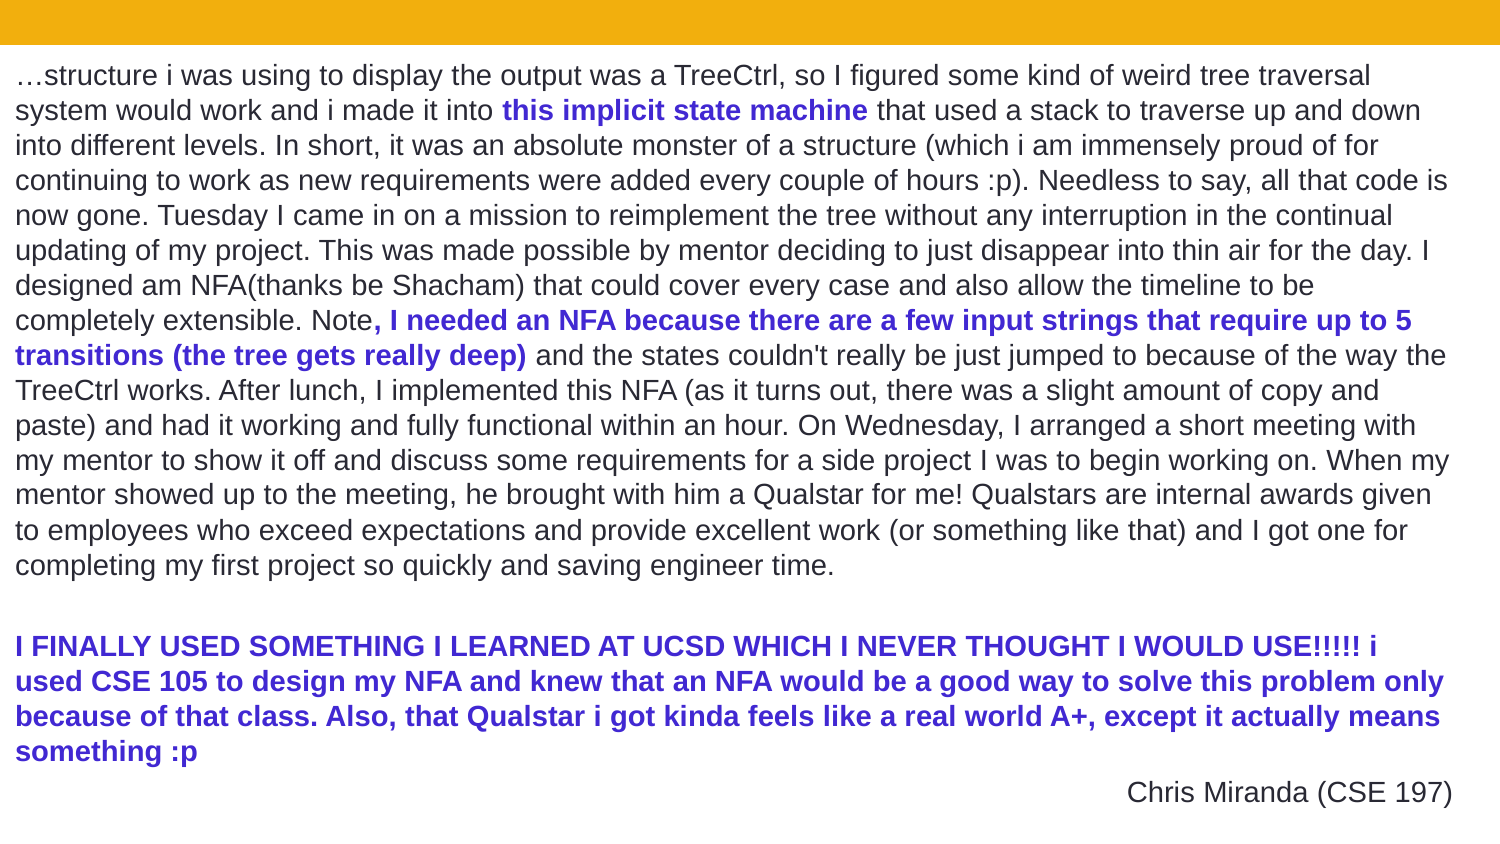

…structure i was using to display the output was a TreeCtrl, so I figured some kind of weird tree traversal system would work and i made it into this implicit state machine that used a stack to traverse up and down into different levels. In short, it was an absolute monster of a structure (which i am immensely proud of for continuing to work as new requirements were added every couple of hours :p). Needless to say, all that code is now gone. Tuesday I came in on a mission to reimplement the tree without any interruption in the continual updating of my project. This was made possible by mentor deciding to just disappear into thin air for the day. I designed am NFA(thanks be Shacham) that could cover every case and also allow the timeline to be completely extensible. Note, I needed an NFA because there are a few input strings that require up to 5 transitions (the tree gets really deep) and the states couldn't really be just jumped to because of the way the TreeCtrl works. After lunch, I implemented this NFA (as it turns out, there was a slight amount of copy and paste) and had it working and fully functional within an hour. On Wednesday, I arranged a short meeting with my mentor to show it off and discuss some requirements for a side project I was to begin working on. When my mentor showed up to the meeting, he brought with him a Qualstar for me! Qualstars are internal awards given to employees who exceed expectations and provide excellent work (or something like that) and I got one for completing my first project so quickly and saving engineer time.

I FINALLY USED SOMETHING I LEARNED AT UCSD WHICH I NEVER THOUGHT I WOULD USE!!!!! i used CSE 105 to design my NFA and knew that an NFA would be a good way to solve this problem only because of that class. Also, that Qualstar i got kinda feels like a real world A+, except it actually means something :p
Chris Miranda (CSE 197)